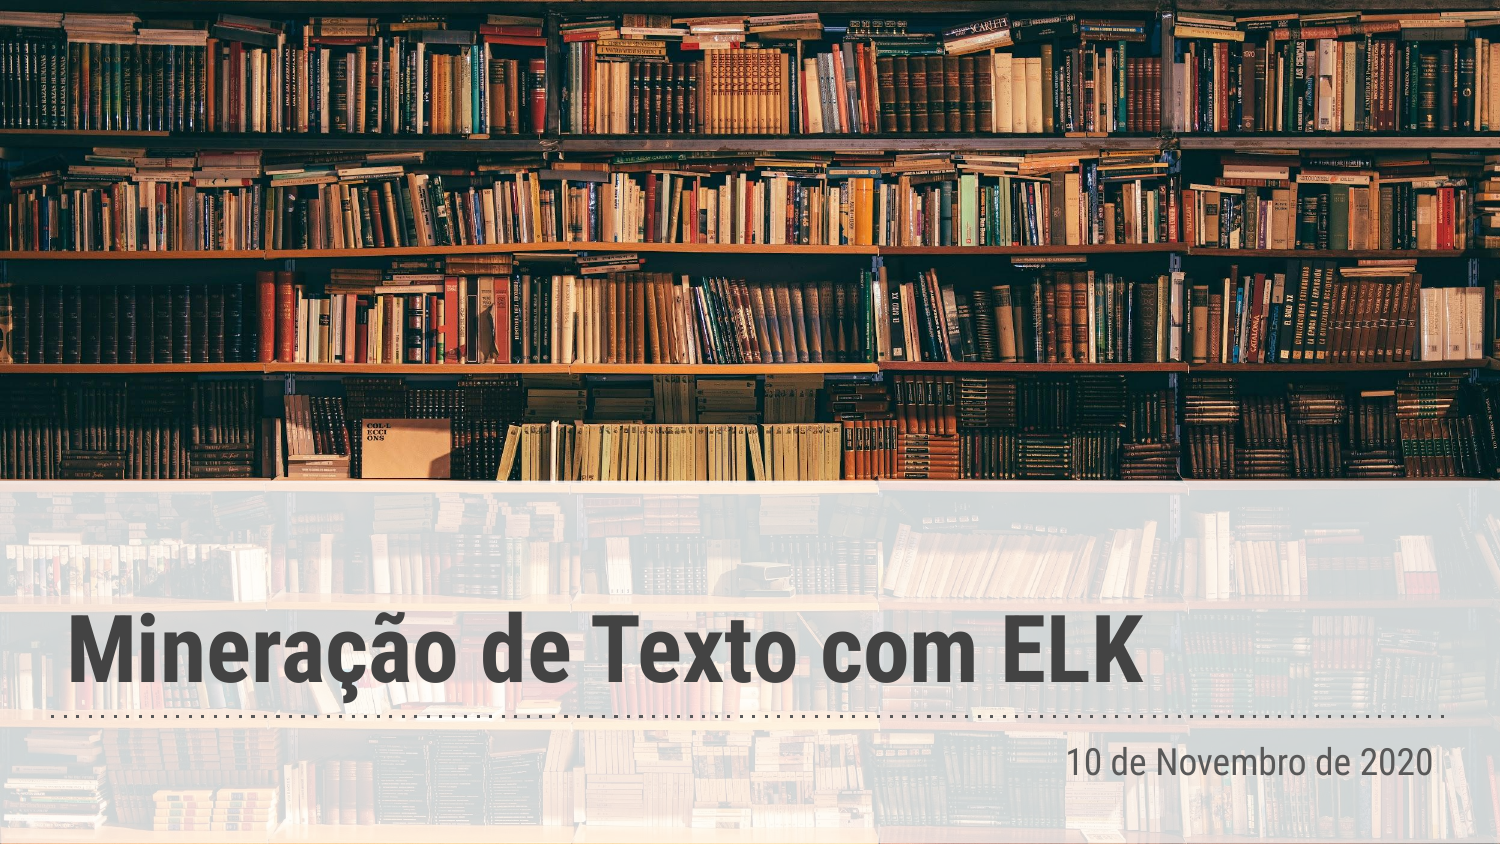

# Mineração de Texto com ELK
10 de Novembro de 2020